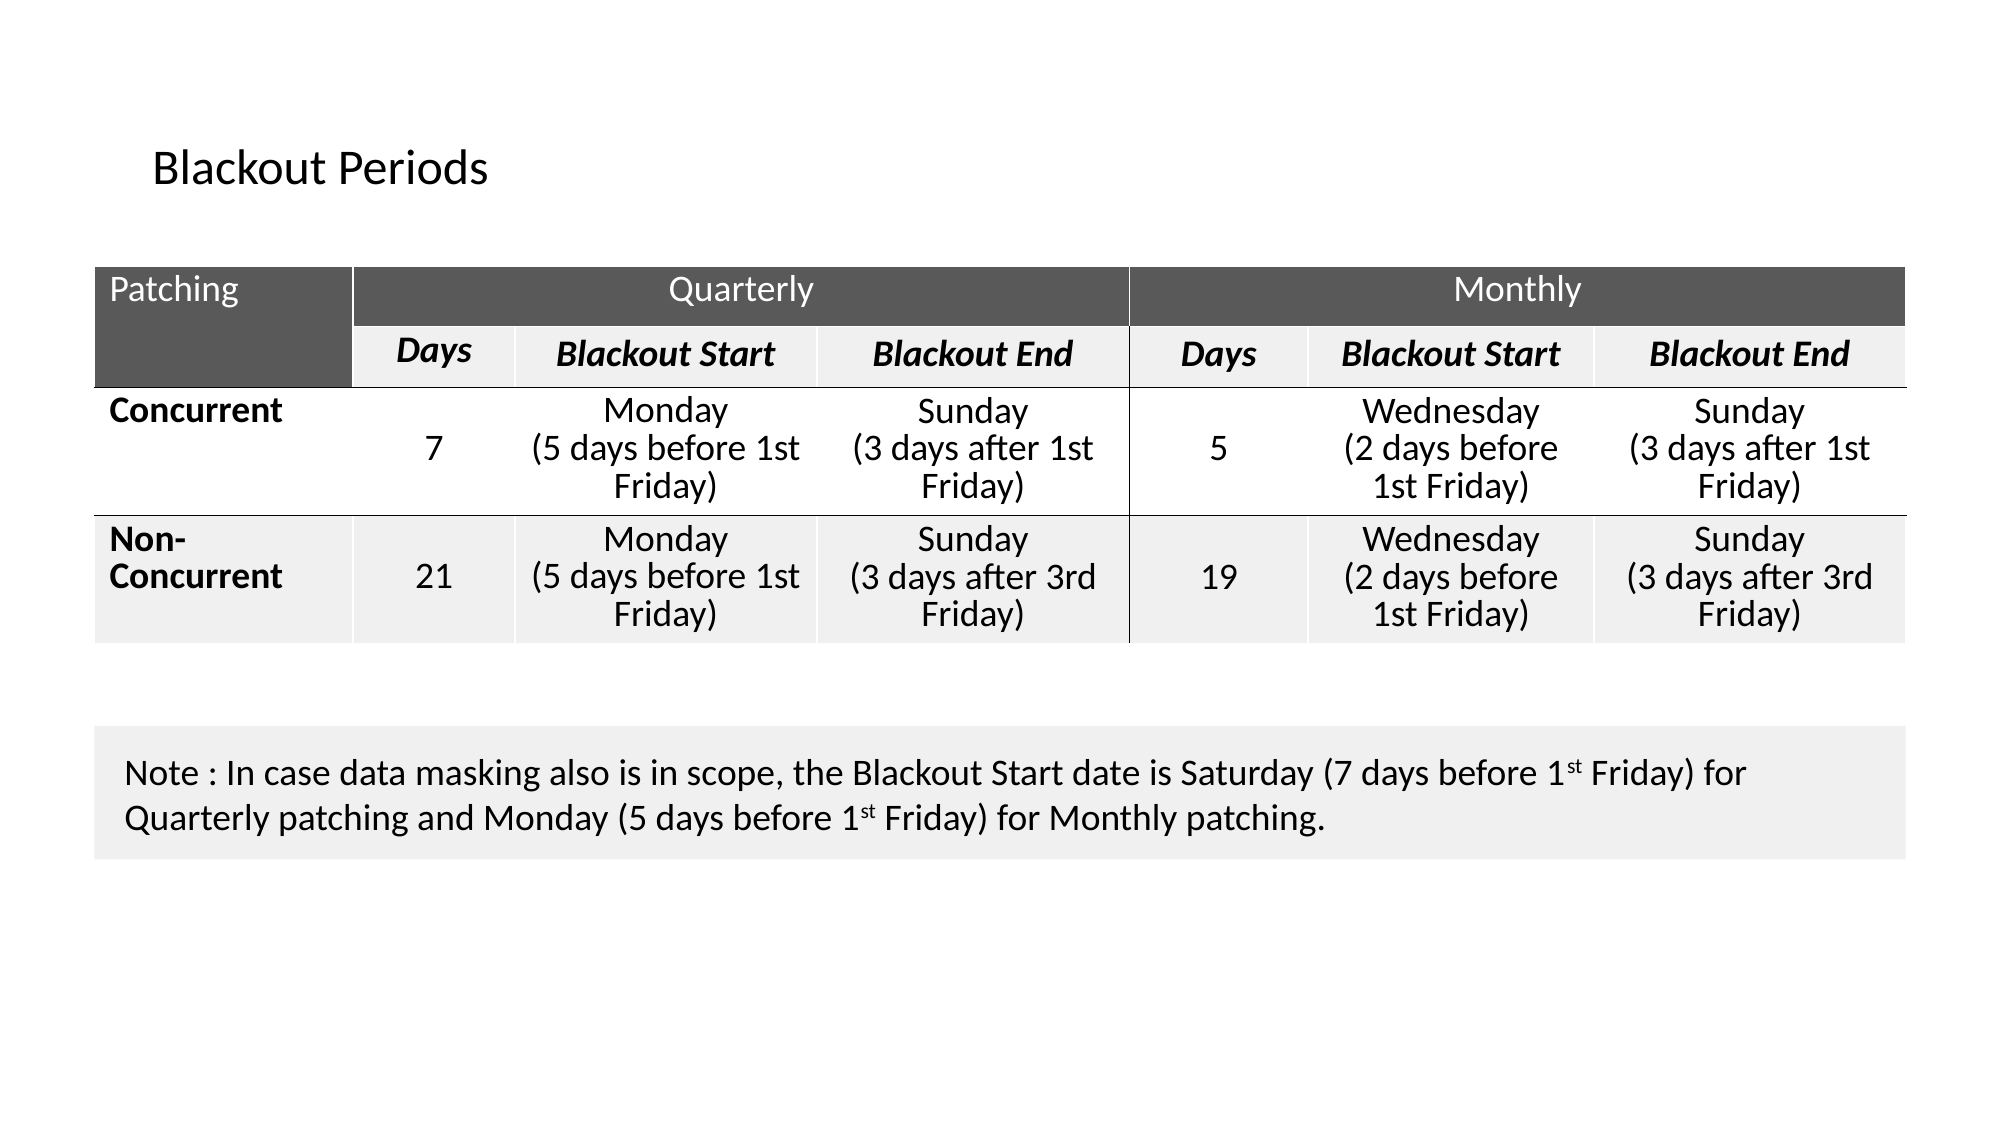

# Blackout Periods
| Patching | Quarterly |  |  | Monthly |  |  |
| --- | --- | --- | --- | --- | --- | --- |
|  | Days | Blackout Start | Blackout End | Days | Blackout Start | Blackout End |
| Concurrent | 7 | Monday (5 days before 1st Friday) | Sunday (3 days after 1st Friday) | 5 | Wednesday (2 days before 1st Friday) | Sunday (3 days after 1st Friday) |
| Non-Concurrent | 21 | Monday (5 days before 1st Friday) | Sunday (3 days after 3rd Friday) | 19 | Wednesday (2 days before 1st Friday) | Sunday (3 days after 3rd Friday) |
Note : In case data masking also is in scope, the Blackout Start date is Saturday (7 days before 1st Friday) for Quarterly patching and Monday (5 days before 1st Friday) for Monthly patching.